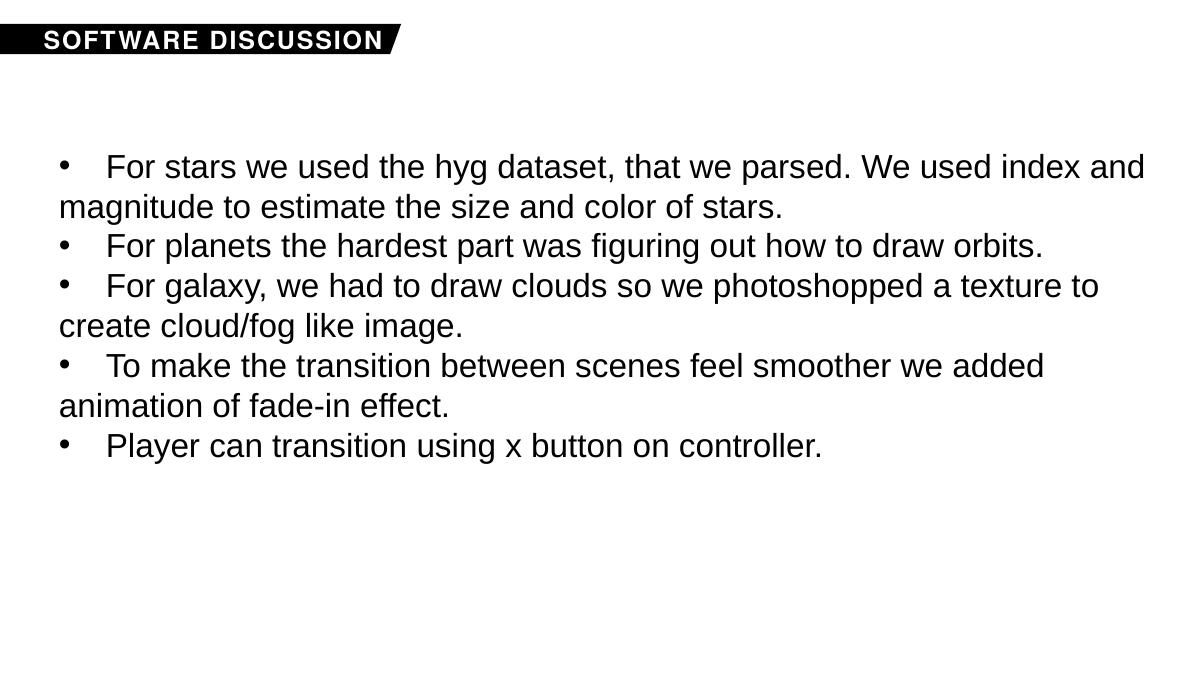

SOFTWARE DISCUSSION
For stars we used the hyg dataset, that we parsed. We used index and
magnitude to estimate the size and color of stars.
For planets the hardest part was figuring out how to draw orbits.
For galaxy, we had to draw clouds so we photoshopped a texture to
create cloud/fog like image.
To make the transition between scenes feel smoother we added
animation of fade-in effect.
Player can transition using x button on controller.